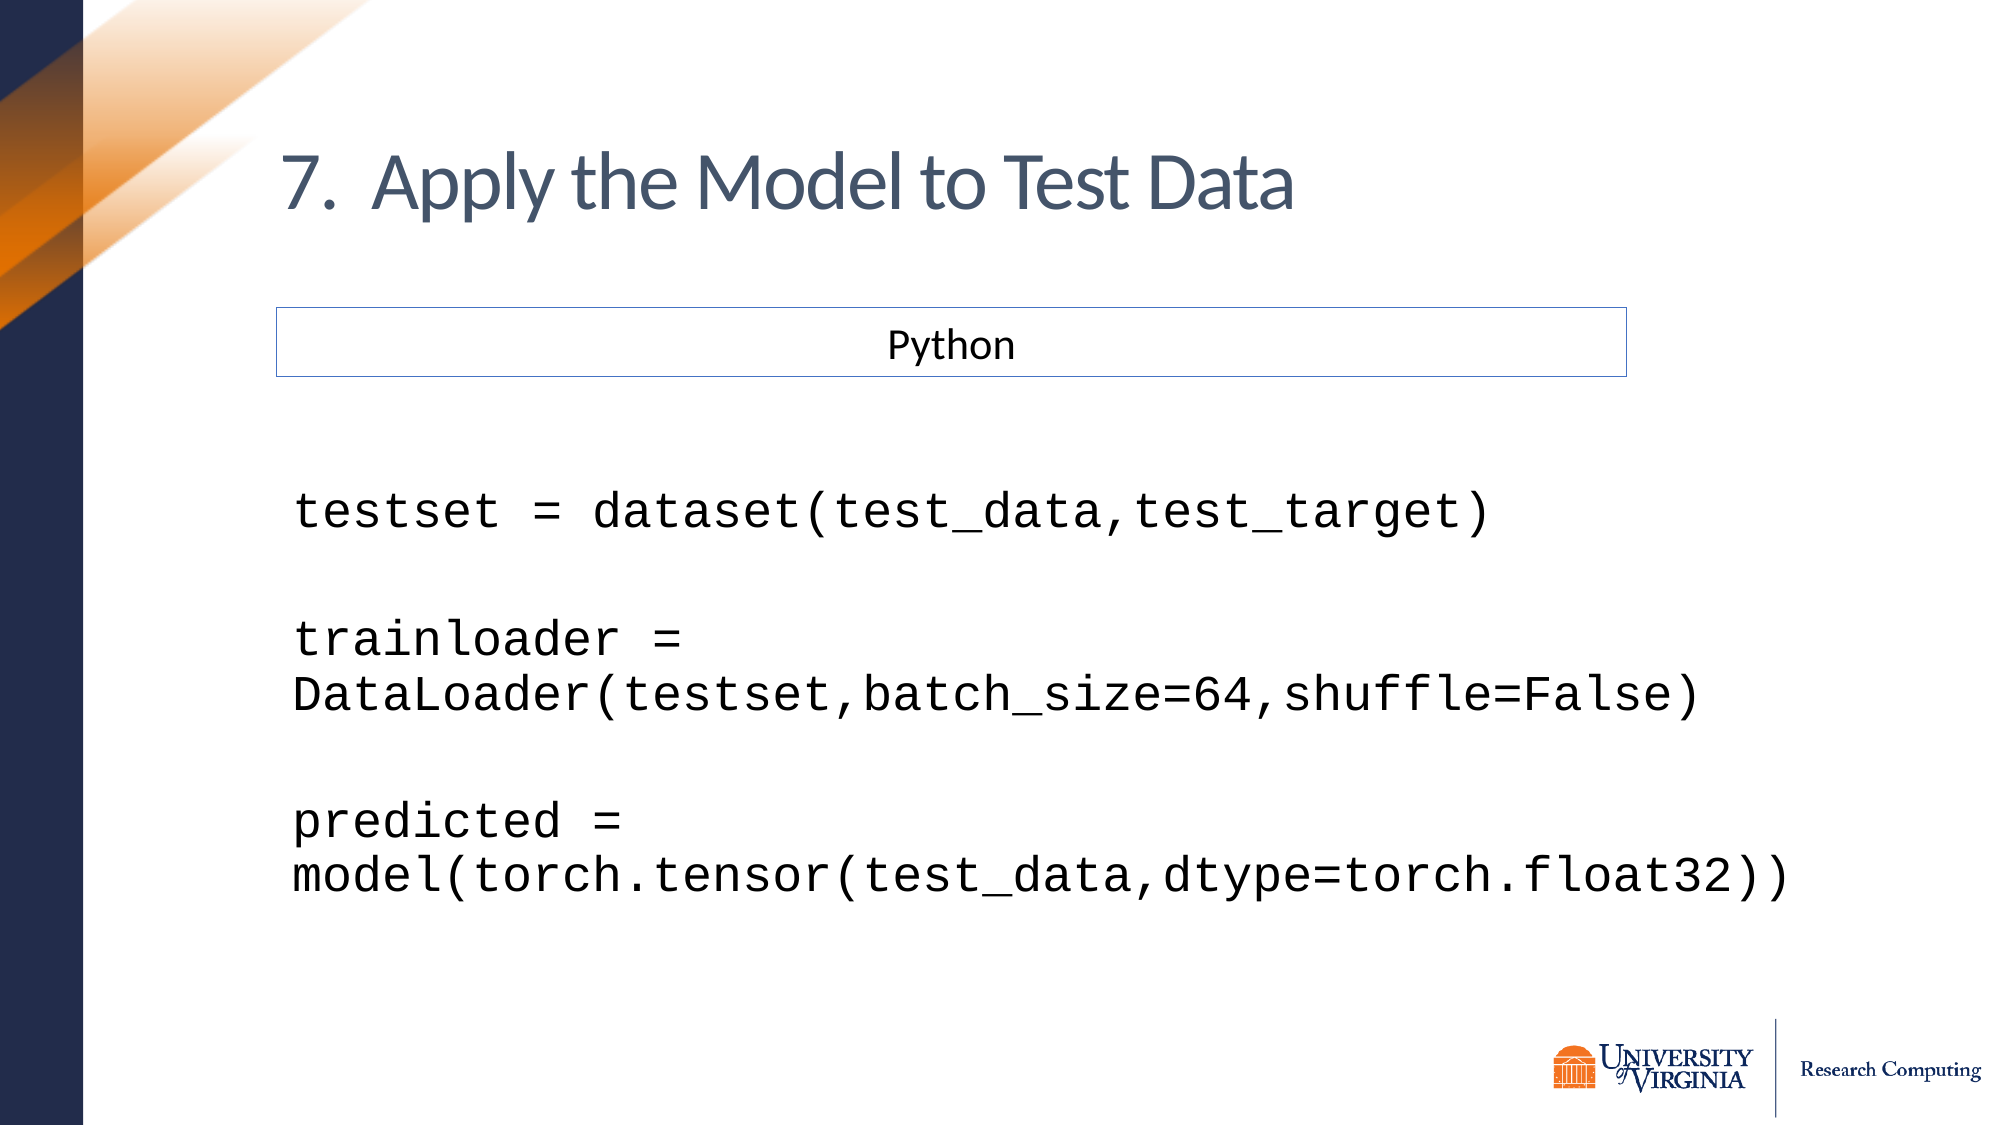

# 7.  Apply the Model to Test Data

testset = dataset(test_data,test_target)

trainloader = DataLoader(testset,batch_size=64,shuffle=False)

predicted = model(torch.tensor(test_data,dtype=torch.float32))